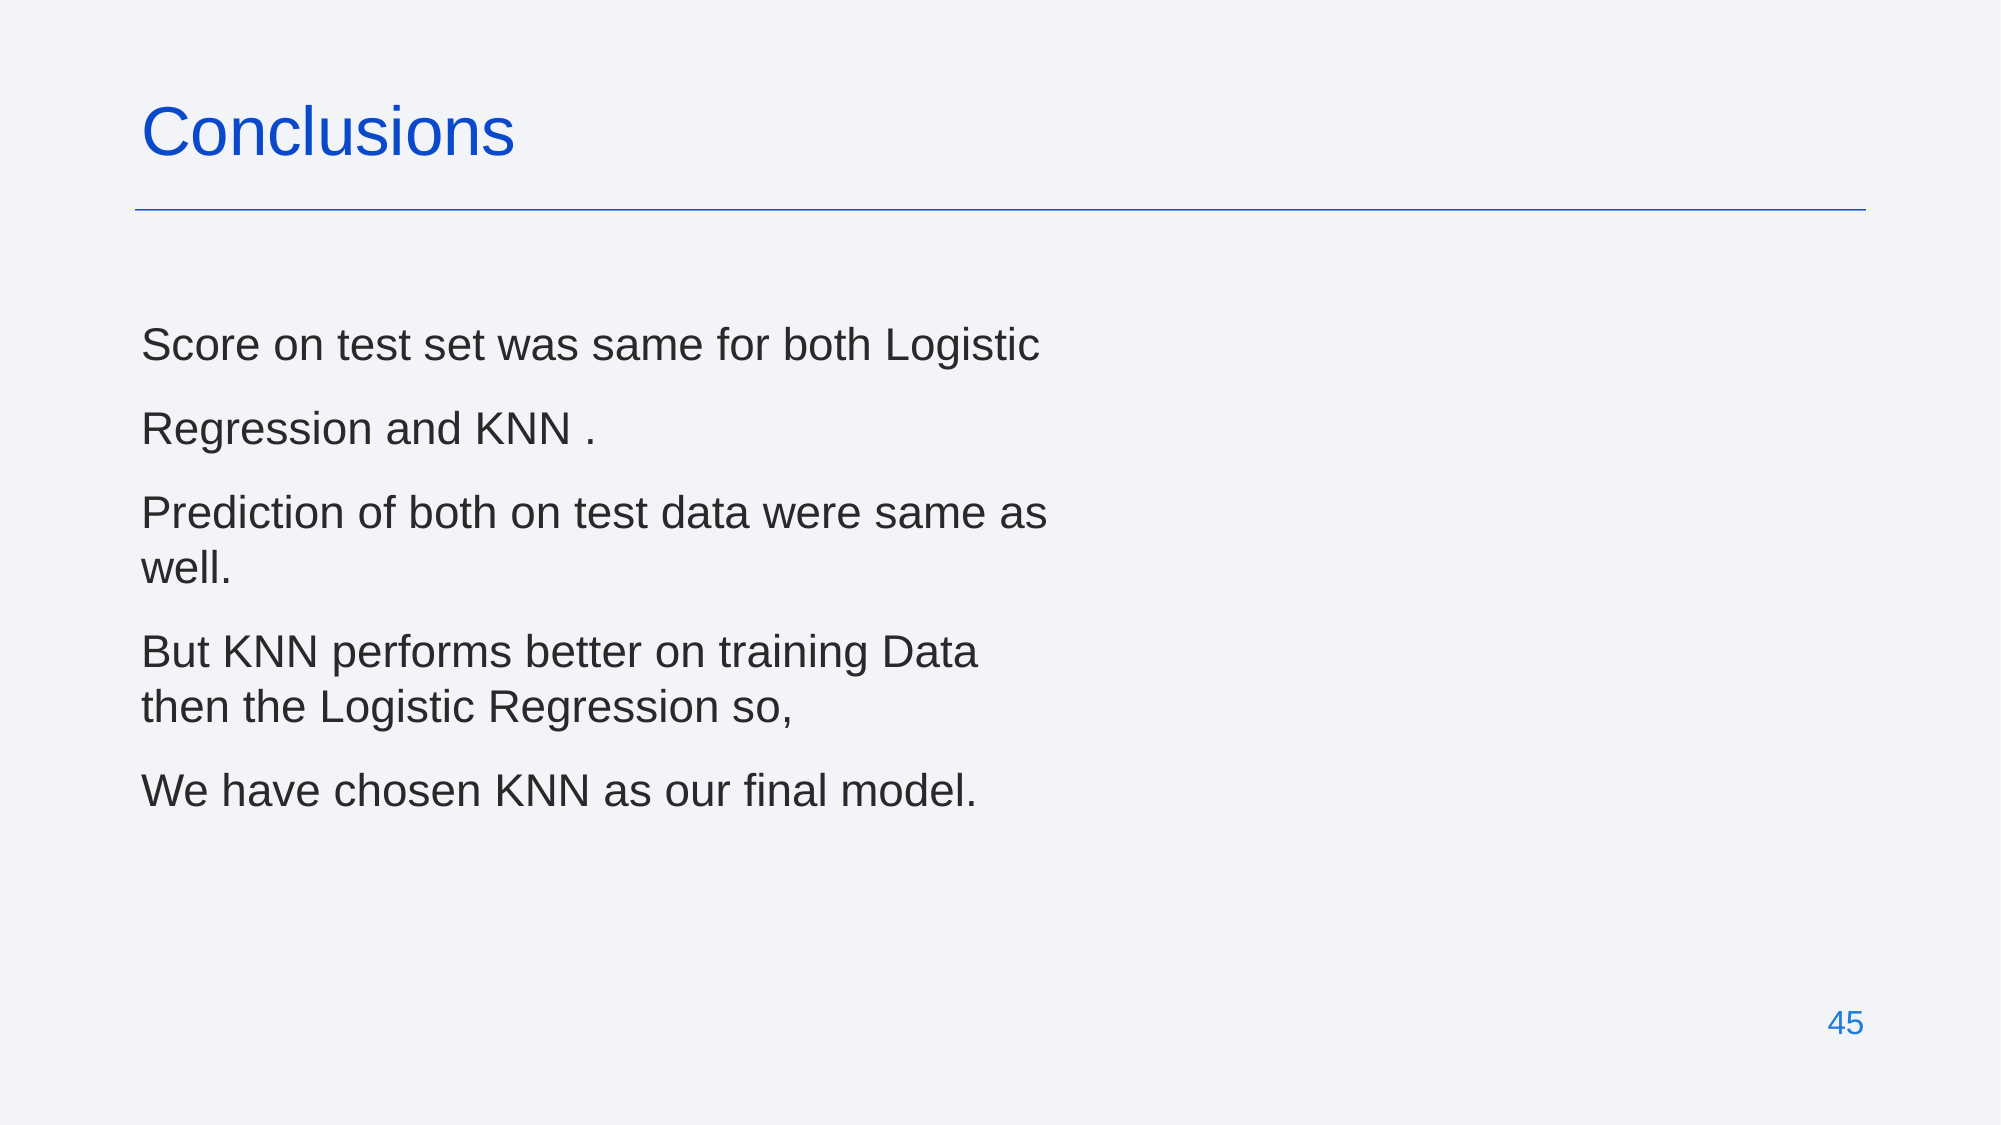

Conclusions
Score on test set was same for both Logistic
Regression and KNN .
Prediction of both on test data were same as well.
But KNN performs better on training Data then the Logistic Regression so,
We have chosen KNN as our final model.

45